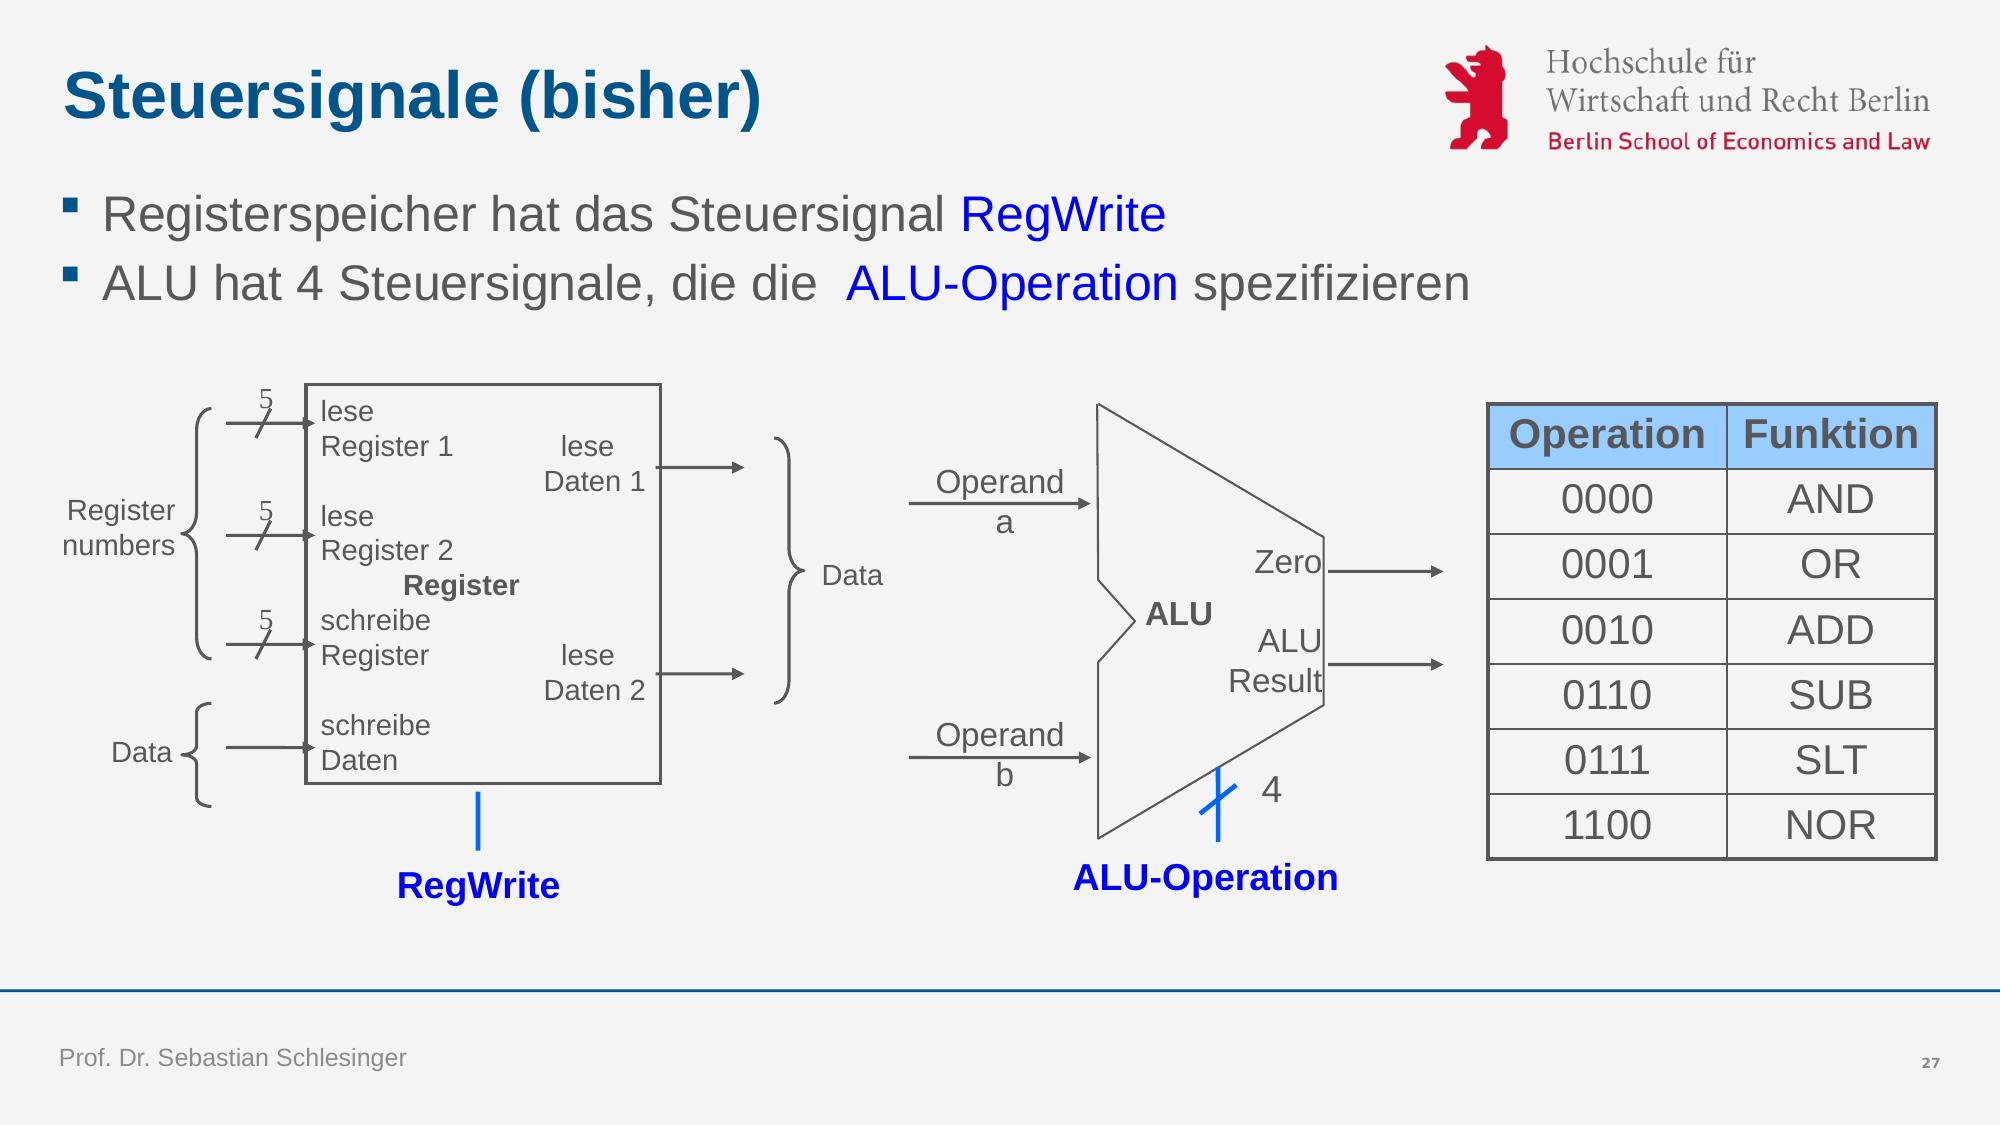

# Steuersignale (bisher)
Registerspeicher hat das Steuersignal RegWrite
ALU hat 4 Steuersignale, die die  ALU-Operation spezifizieren
5
lese
Register 1             lese
                           Daten 1
lese
Register 2
          Register
schreibe
Register                lese
                           Daten 2
schreibe
Daten

Register
numbers
5

Data
5

Data

RegWrite
| Operation | Funktion |
| --- | --- |
| 0000 | AND |
| 0001 | OR |
| 0010 | ADD |
| 0110 | SUB |
| 0111 | SLT |
| 1100 | NOR |

Operand
a

Zero

ALU
Result

ALU

Operand
b
4

ALU-Operation
Prof. Dr. Sebastian Schlesinger
27